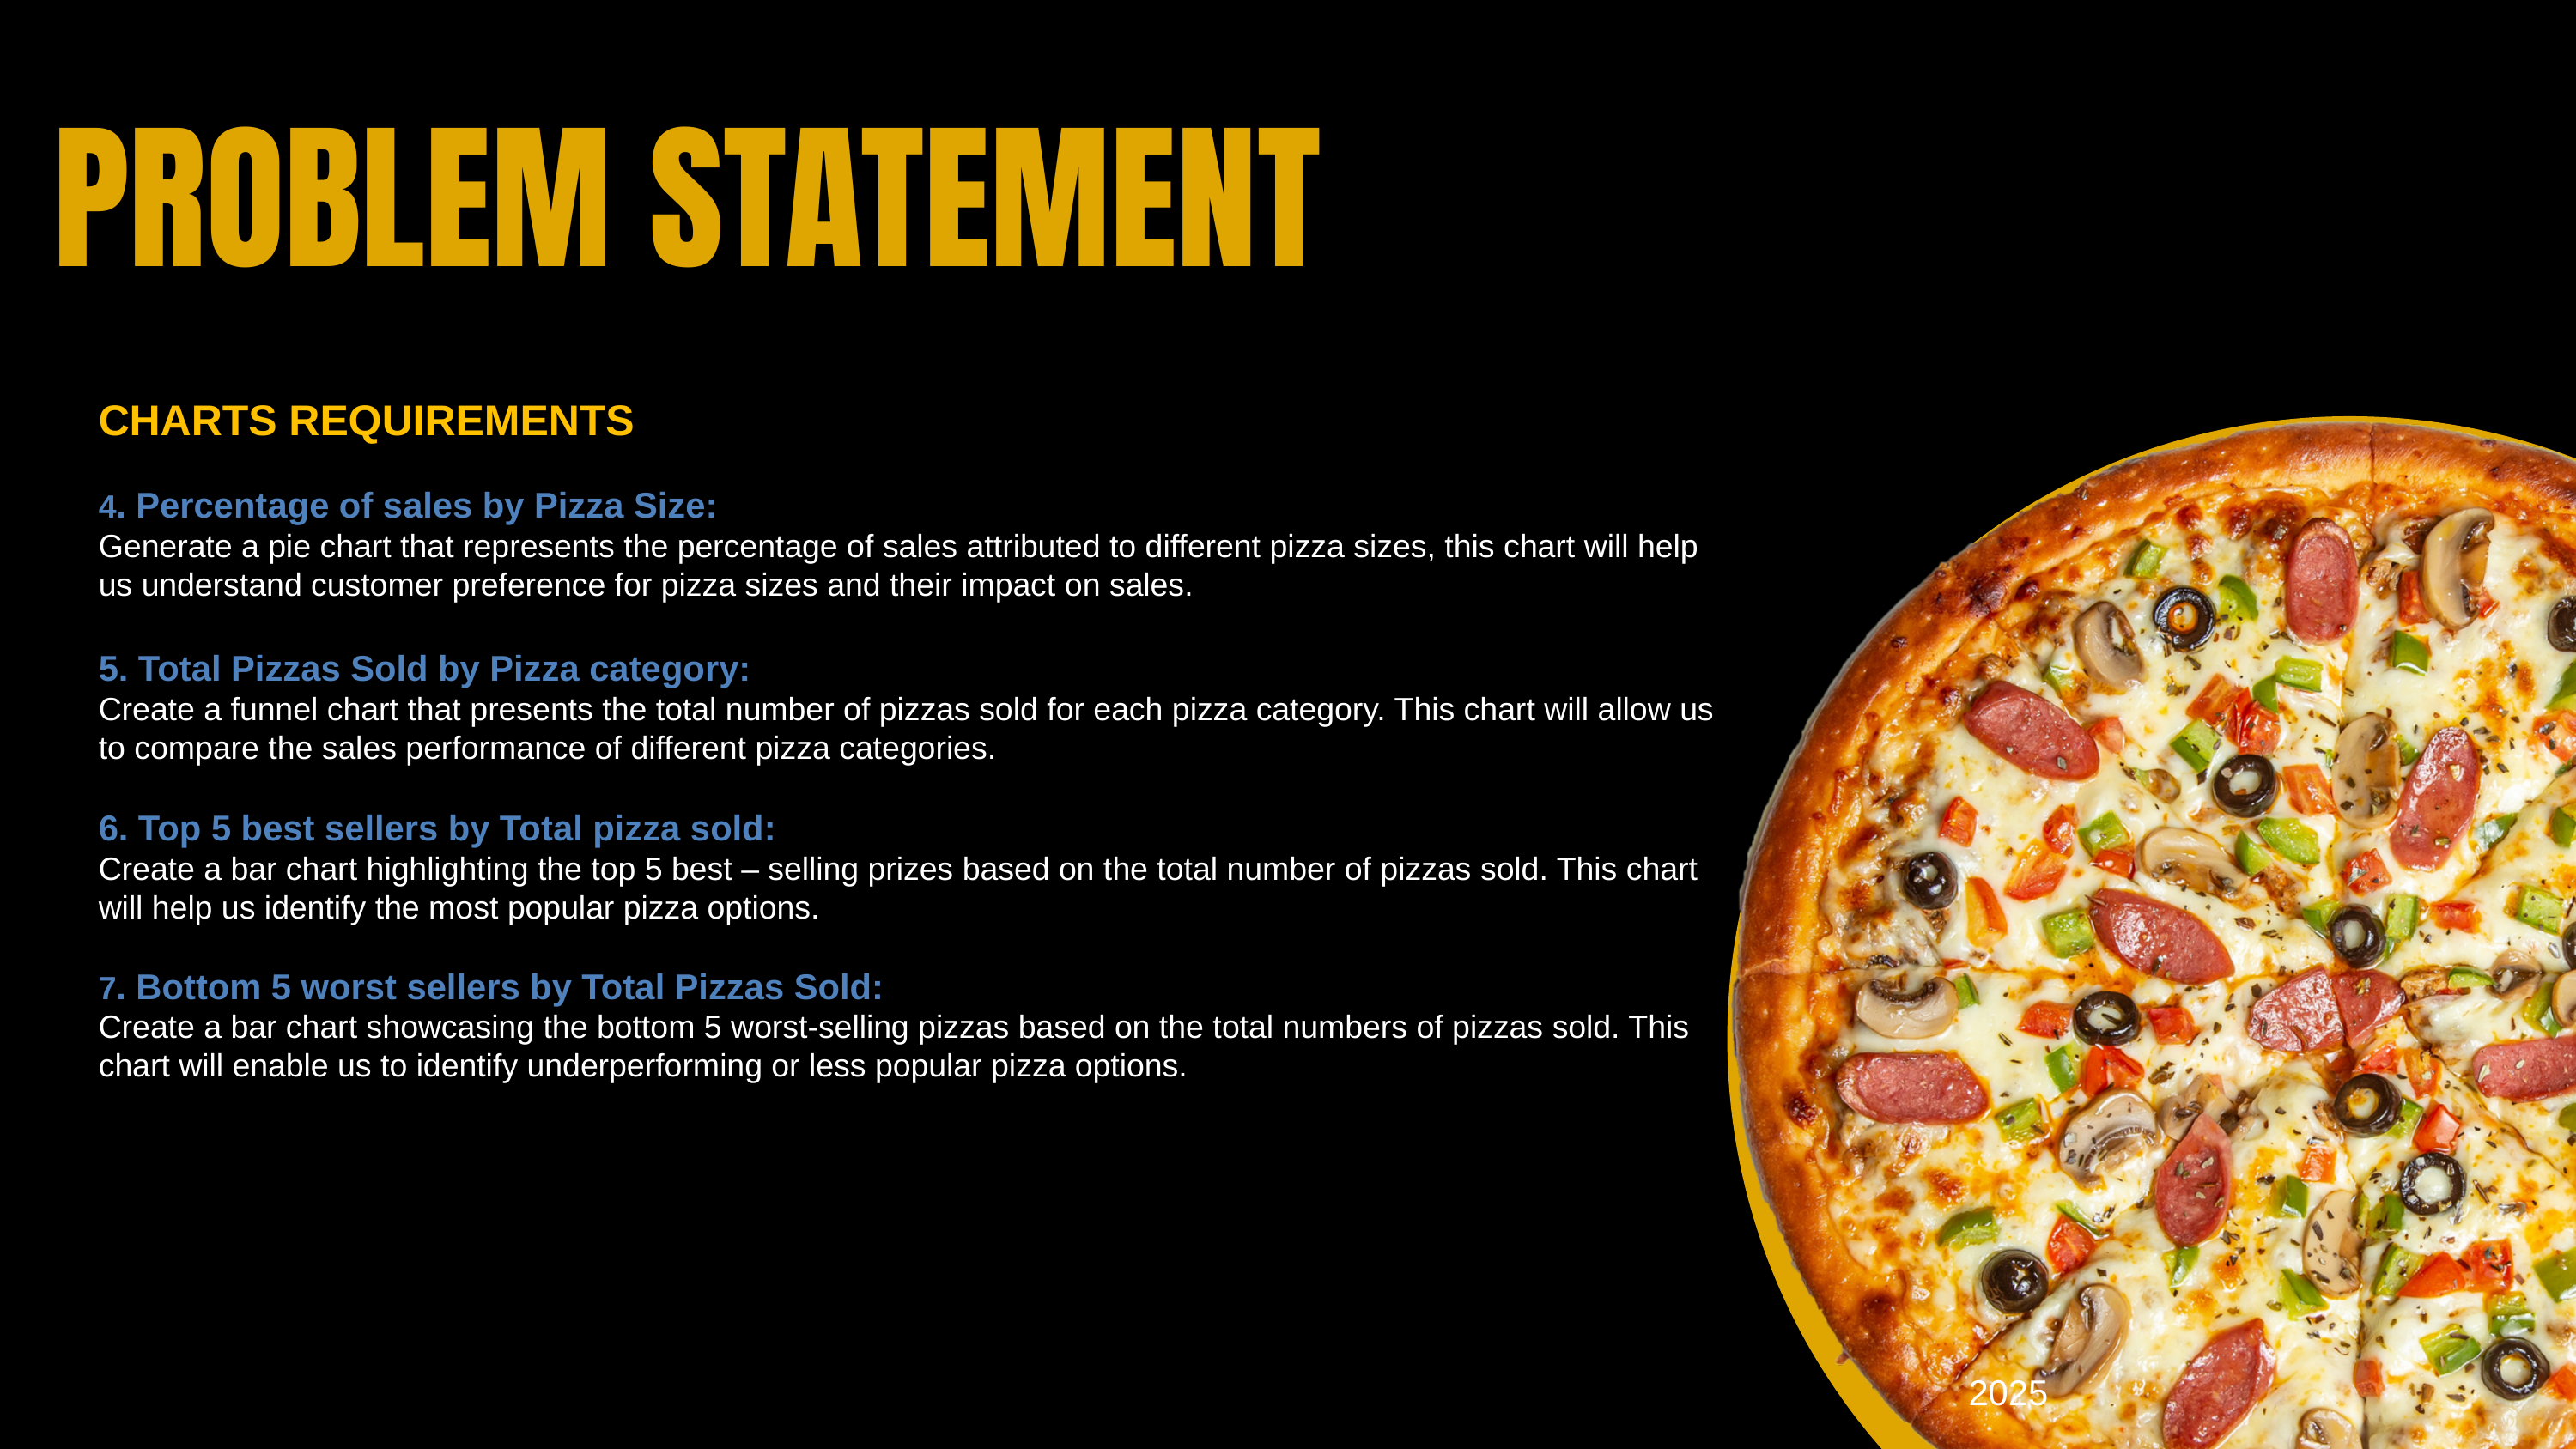

PROBLEM STATEMENT
CHARTS REQUIREMENTS

4. Percentage of sales by Pizza Size:
Generate a pie chart that represents the percentage of sales attributed to different pizza sizes, this chart will help us understand customer preference for pizza sizes and their impact on sales.

5. Total Pizzas Sold by Pizza category:
Create a funnel chart that presents the total number of pizzas sold for each pizza category. This chart will allow us to compare the sales performance of different pizza categories.

6. Top 5 best sellers by Total pizza sold:
Create a bar chart highlighting the top 5 best – selling prizes based on the total number of pizzas sold. This chart will help us identify the most popular pizza options.

7. Bottom 5 worst sellers by Total Pizzas Sold:
Create a bar chart showcasing the bottom 5 worst-selling pizzas based on the total numbers of pizzas sold. This chart will enable us to identify underperforming or less popular pizza options.

2025